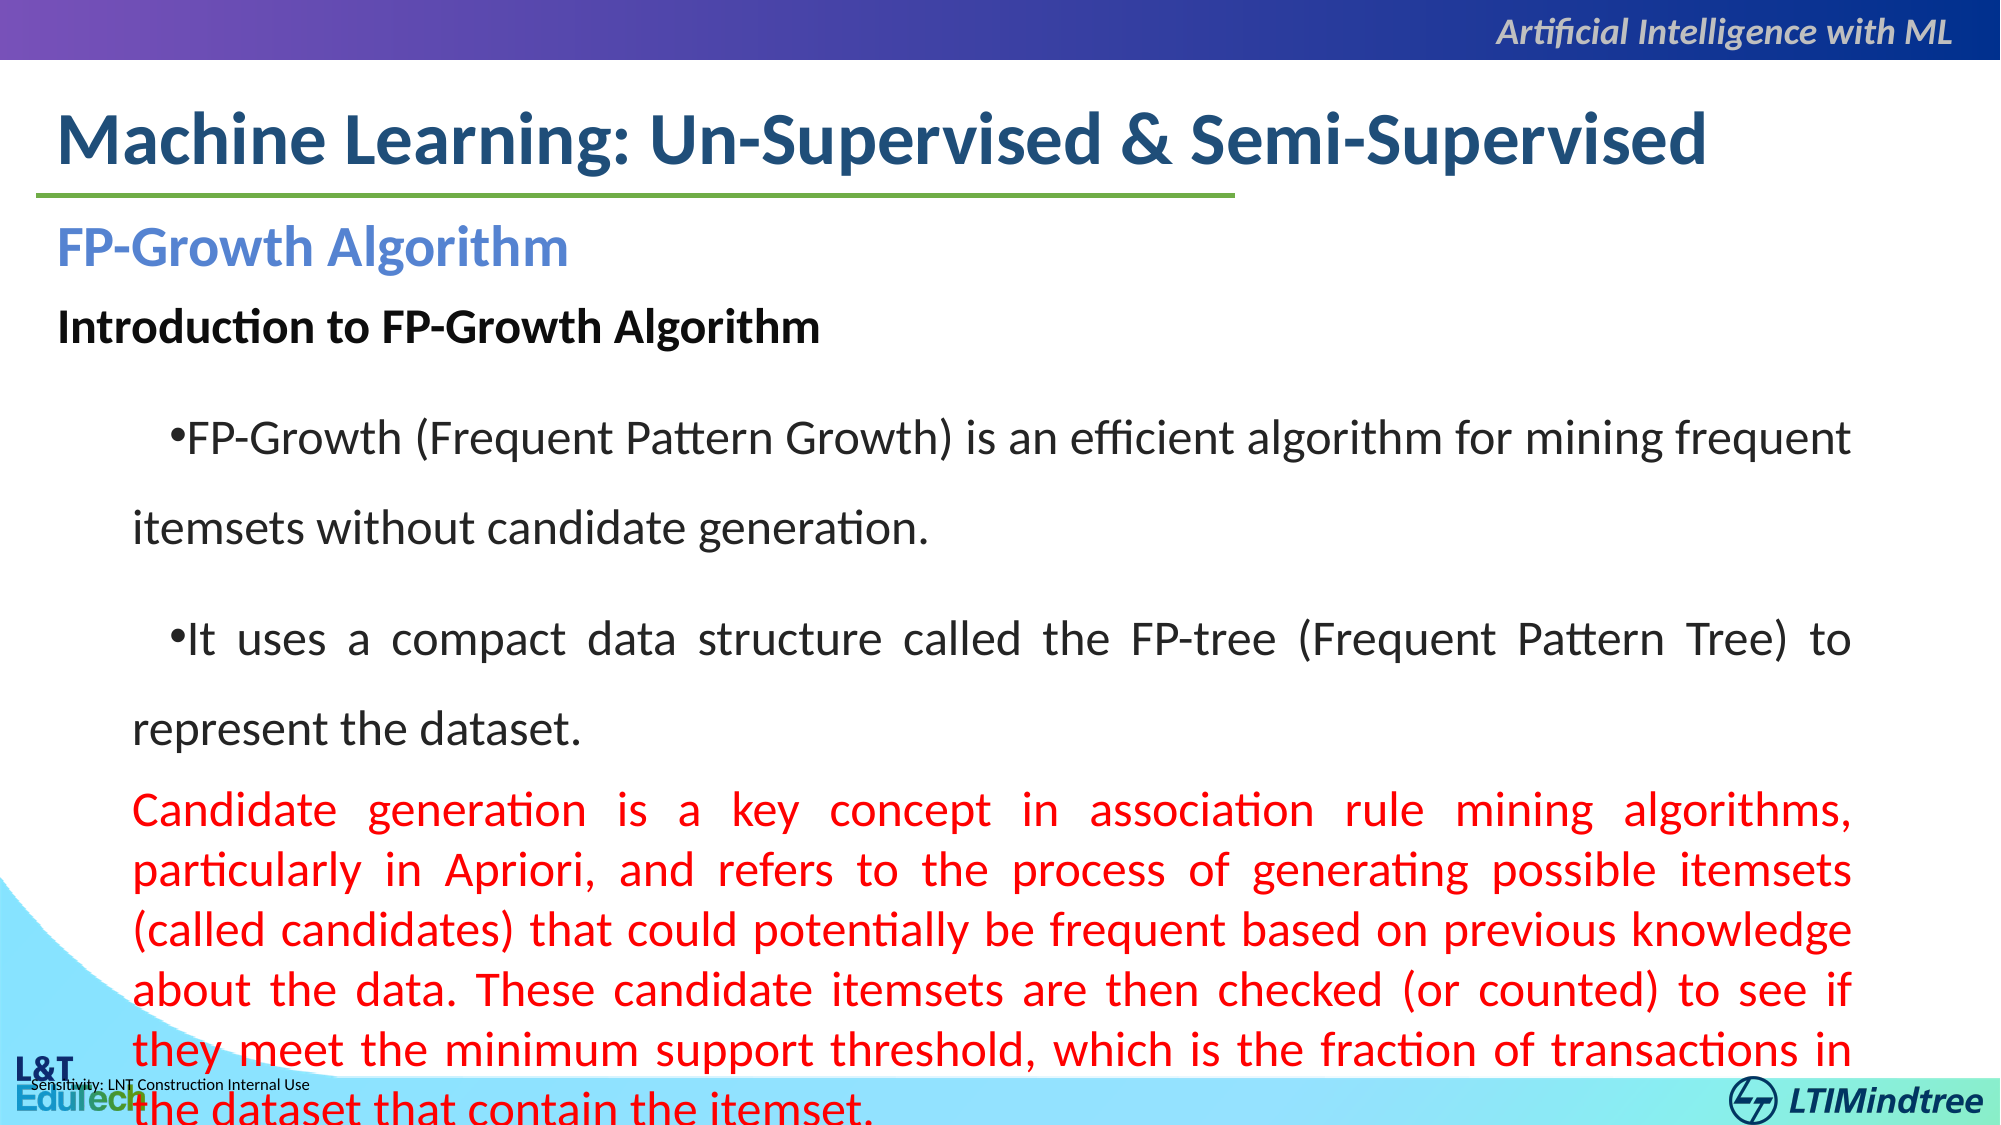

Artificial Intelligence with ML
Machine Learning: Un-Supervised & Semi-Supervised
FP-Growth Algorithm
Introduction to FP-Growth Algorithm
FP-Growth (Frequent Pattern Growth) is an efficient algorithm for mining frequent itemsets without candidate generation.
It uses a compact data structure called the FP-tree (Frequent Pattern Tree) to represent the dataset.
Candidate generation is a key concept in association rule mining algorithms, particularly in Apriori, and refers to the process of generating possible itemsets (called candidates) that could potentially be frequent based on previous knowledge about the data. These candidate itemsets are then checked (or counted) to see if they meet the minimum support threshold, which is the fraction of transactions in the dataset that contain the itemset.